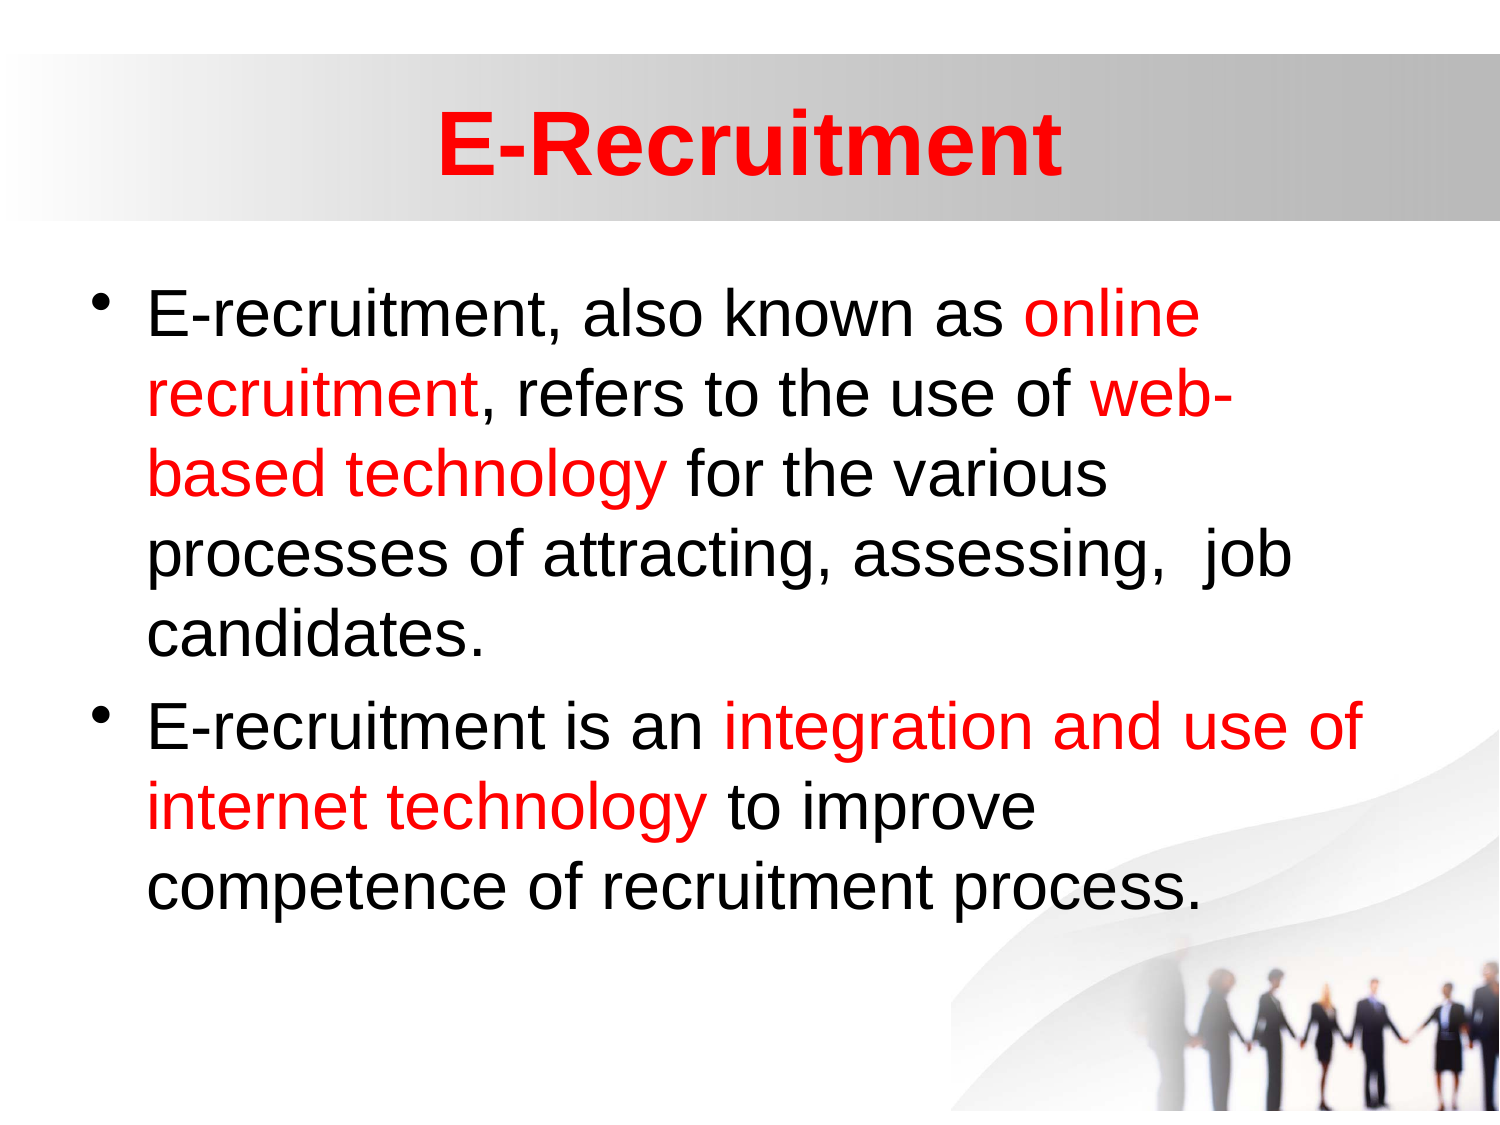

# E-Recruitment
E-recruitment, also known as online recruitment, refers to the use of web-based technology for the various processes of attracting, assessing,  job candidates.
E-recruitment is an integration and use of internet technology to improve competence of recruitment process.